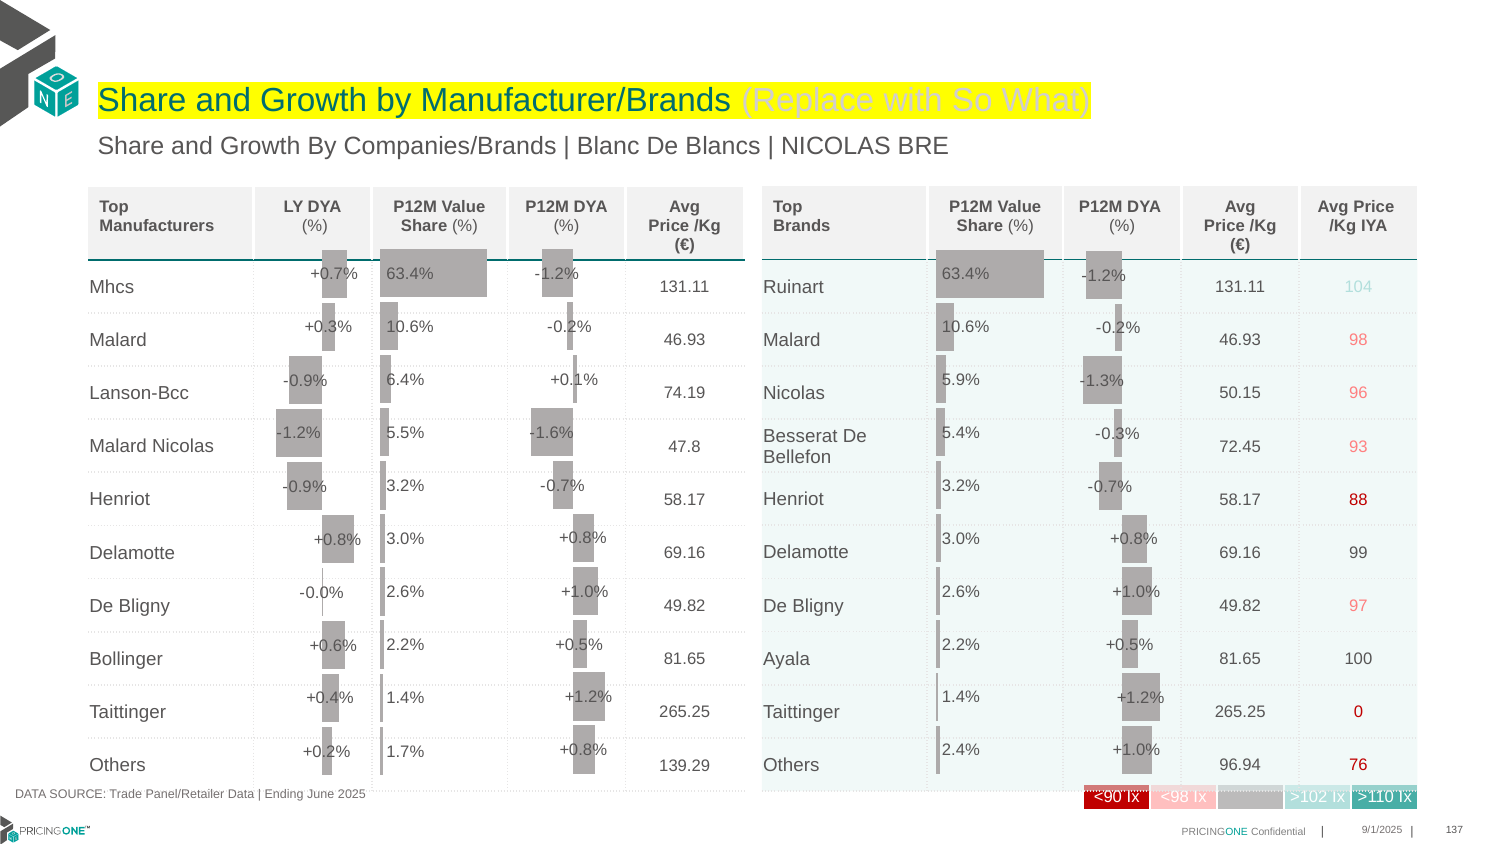

# Share and Growth by Manufacturer/Brands (Replace with So What)

Share and Growth By Companies/Brands | Blanc De Blancs | NICOLAS BRE
| Top Brands | P12M Value Share (%) | P12M DYA (%) | Avg Price /Kg (€) | Avg Price /Kg IYA |
| --- | --- | --- | --- | --- |
| Ruinart |  |  | 131.11 | 104 |
| Malard |  |  | 46.93 | 98 |
| Nicolas |  |  | 50.15 | 96 |
| Besserat De Bellefon |  |  | 72.45 | 93 |
| Henriot |  |  | 58.17 | 88 |
| Delamotte |  |  | 69.16 | 99 |
| De Bligny |  |  | 49.82 | 97 |
| Ayala |  |  | 81.65 | 100 |
| Taittinger |  |  | 265.25 | 0 |
| Others |  |  | 96.94 | 76 |
| Top Manufacturers | LY DYA (%) | P12M Value Share (%) | P12M DYA (%) | Avg Price /Kg (€) |
| --- | --- | --- | --- | --- |
| Mhcs |  |  |  | 131.11 |
| Malard |  |  |  | 46.93 |
| Lanson-Bcc |  |  |  | 74.19 |
| Malard Nicolas |  |  |  | 47.8 |
| Henriot |  |  |  | 58.17 |
| Delamotte |  |  |  | 69.16 |
| De Bligny |  |  |  | 49.82 |
| Bollinger |  |  |  | 81.65 |
| Taittinger |  |  |  | 265.25 |
| Others |  |  |  | 139.29 |

### Chart

| Category | Share DYA P12M |
|---|---|
|  | -0.011528438284228115 |

### Chart

| Category | Value Share P12M |
|---|---|
|  | 0.6344373003356383 |

### Chart

| Category | Share DYA LY |
|---|---|
|  | 0.006521151946208614 |

### Chart

| Category | Value Share |
|---|---|
|  | 0.6344373003356383 |

### Chart

| Category | Share DYA |
|---|---|
|  | -0.011528438284228115 |
DATA SOURCE: Trade Panel/Retailer Data | Ending June 2025
| <90 Ix | <98 Ix |  | >102 Ix | >110 Ix |
| --- | --- | --- | --- | --- |

9/1/2025
137